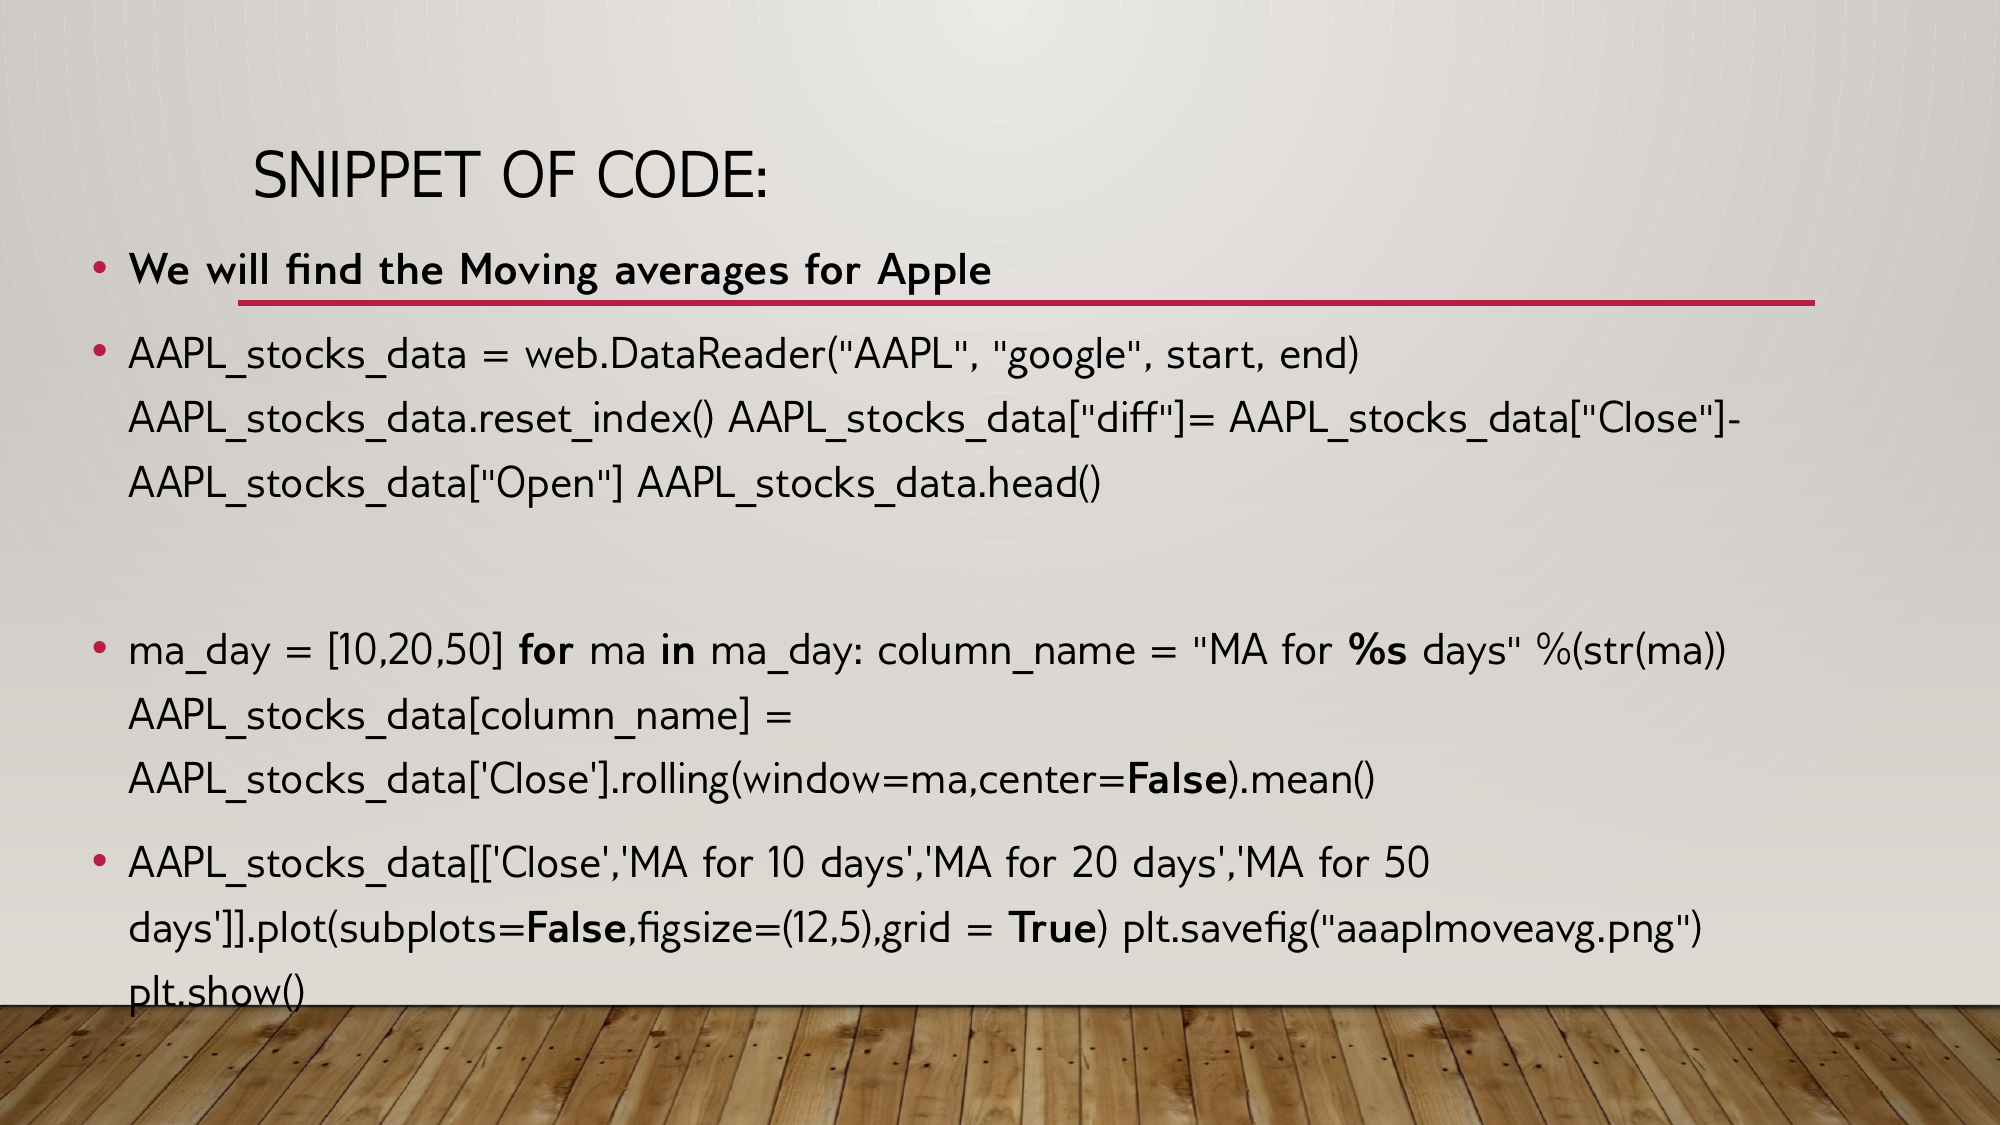

# Snippet of code:
We will find the Moving averages for Apple
AAPL_stocks_data = web.DataReader("AAPL", "google", start, end) AAPL_stocks_data.reset_index() AAPL_stocks_data["diff"]= AAPL_stocks_data["Close"]-AAPL_stocks_data["Open"] AAPL_stocks_data.head()

ma_day = [10,20,50] for ma in ma_day: column_name = "MA for %s days" %(str(ma)) AAPL_stocks_data[column_name] = AAPL_stocks_data['Close'].rolling(window=ma,center=False).mean()
AAPL_stocks_data[['Close','MA for 10 days','MA for 20 days','MA for 50 days']].plot(subplots=False,figsize=(12,5),grid = True) plt.savefig("aaaplmoveavg.png") plt.show()